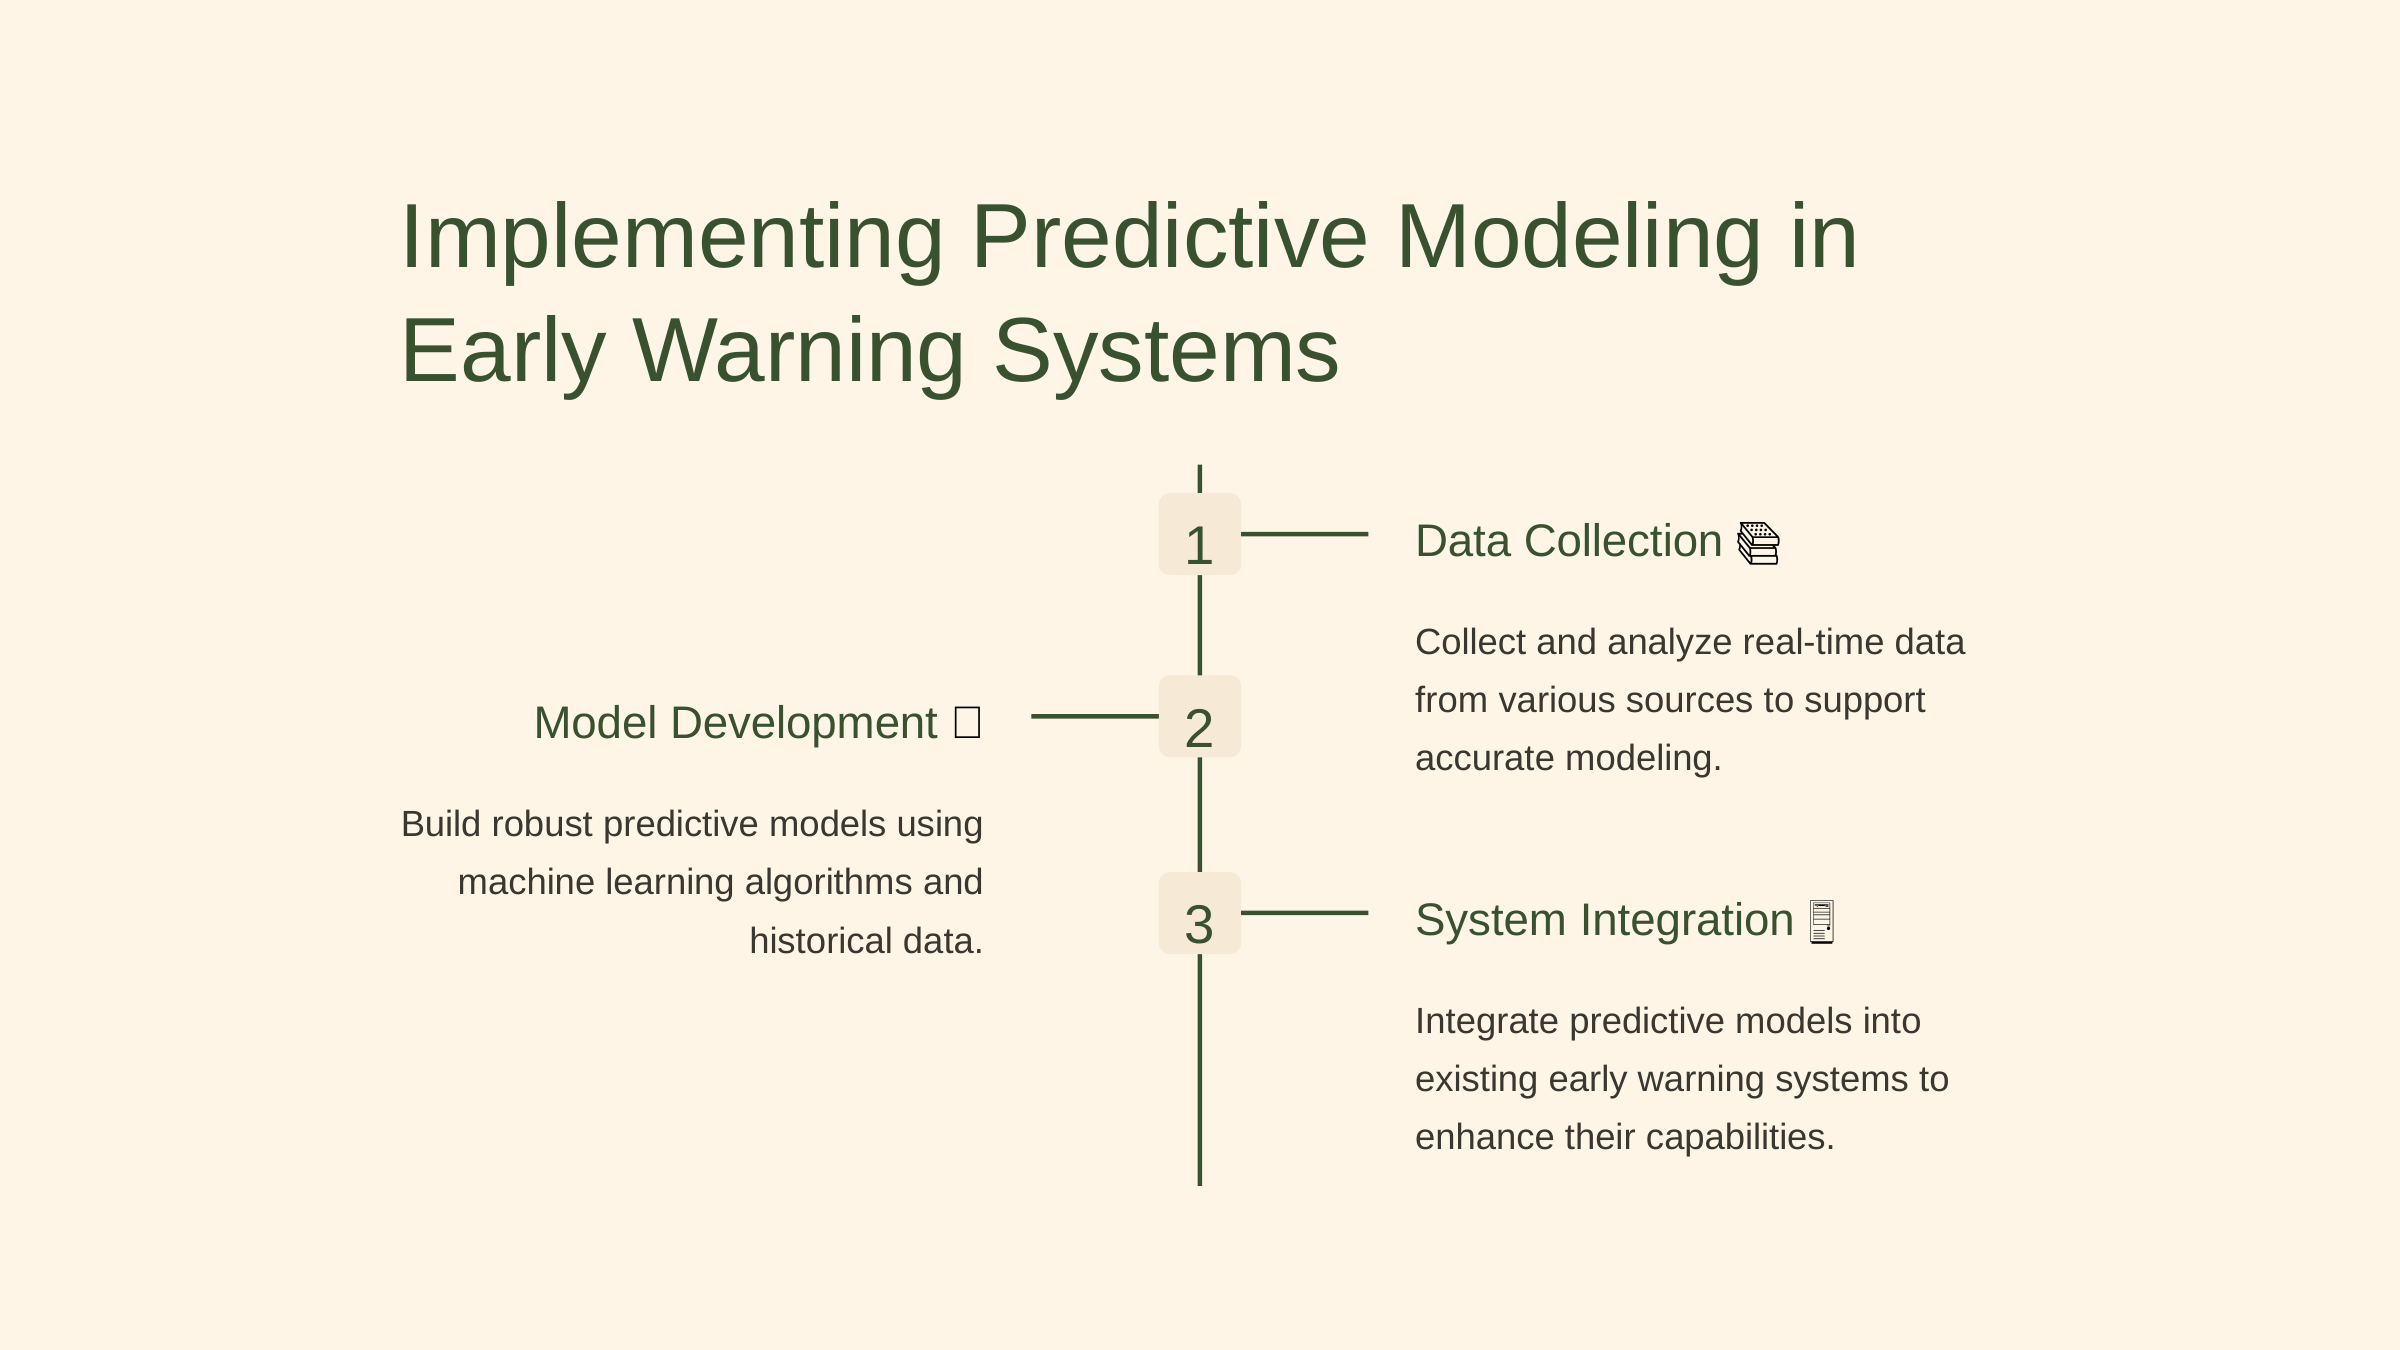

Implementing Predictive Modeling in Early Warning Systems

1
Data Collection 📚

Collect and analyze real-time data from various sources to support accurate modeling.

2
Model Development 🧪

Build robust predictive models using machine learning algorithms and historical data.

3
System Integration 🖥️

Integrate predictive models into existing early warning systems to enhance their capabilities.